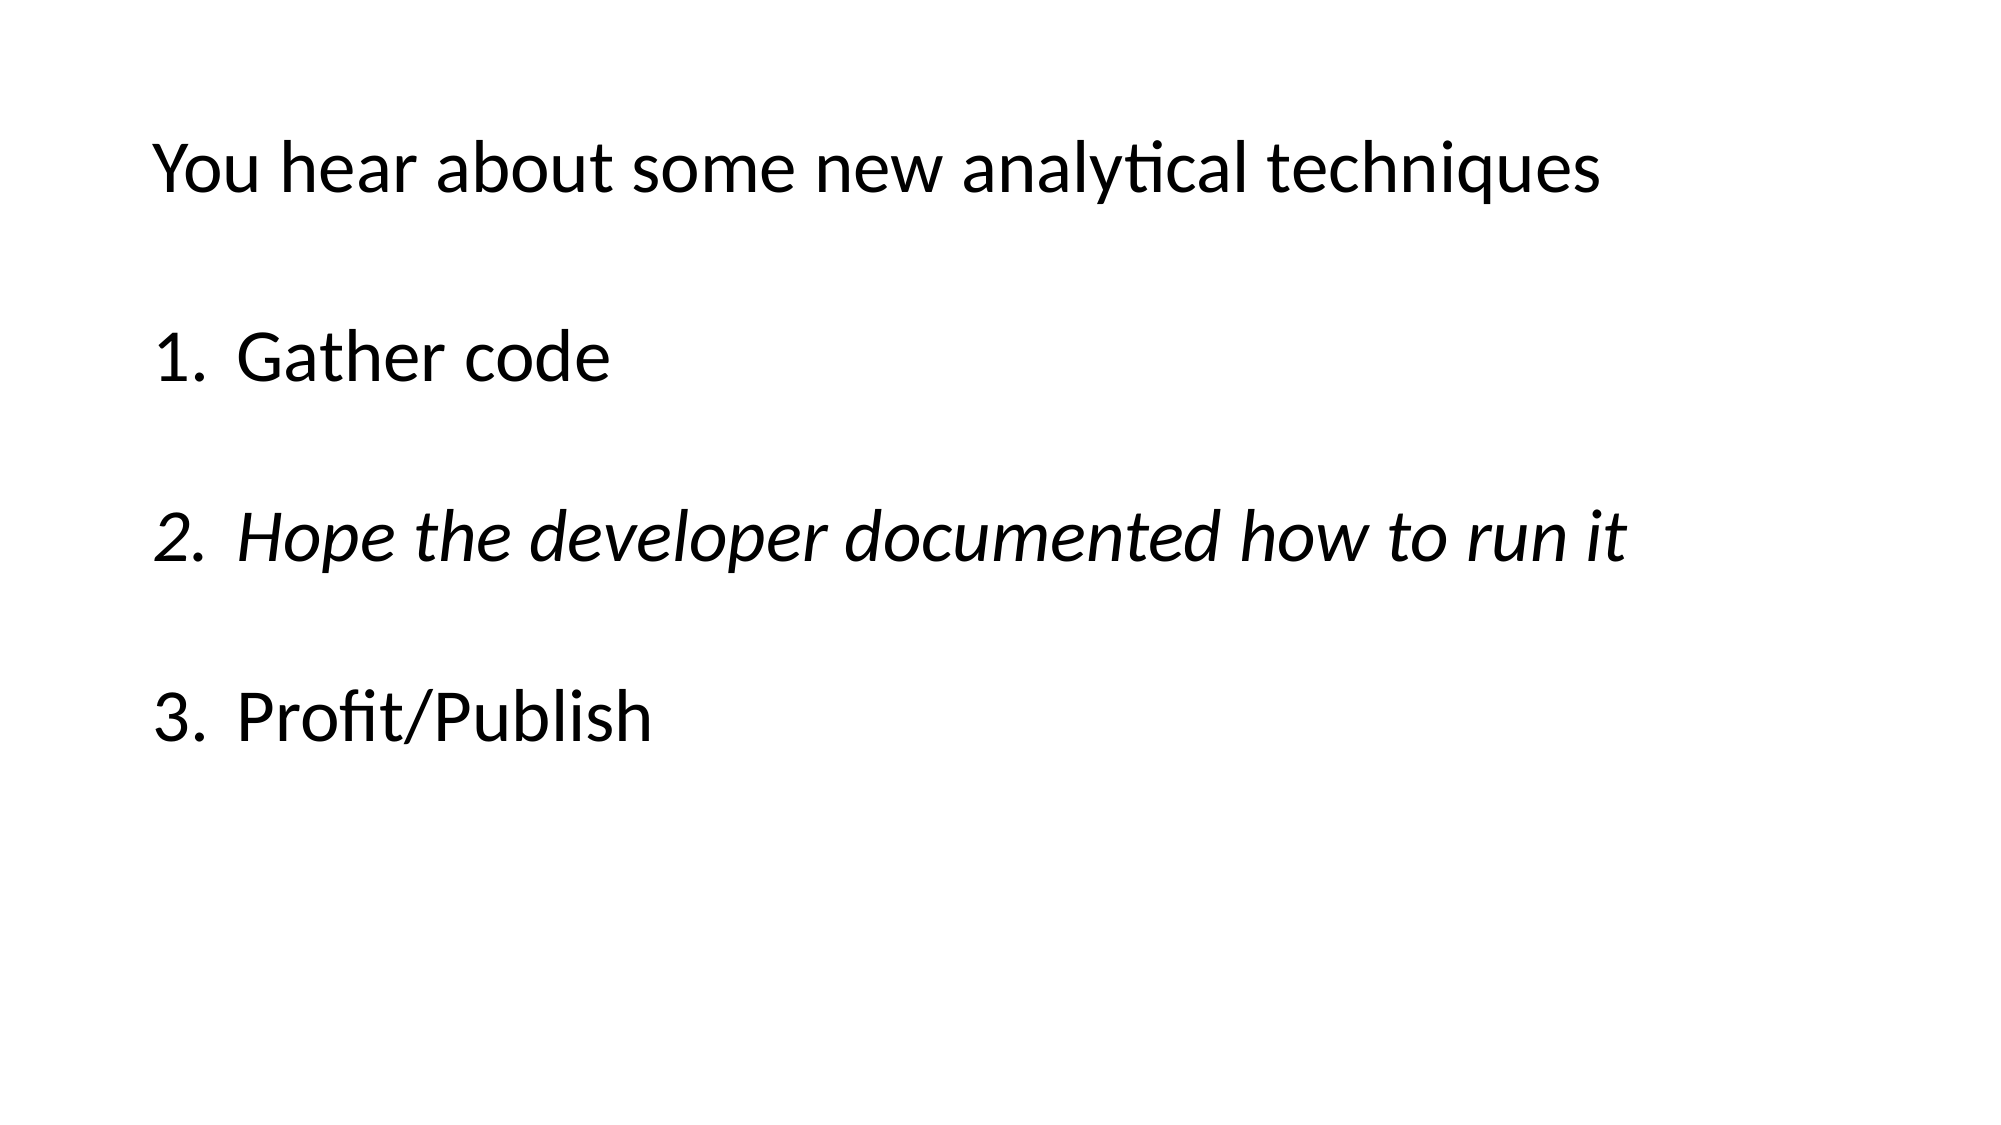

# You hear about some new analytical techniques
Gather code

Hope the developer documented how to run it

Profit/Publish